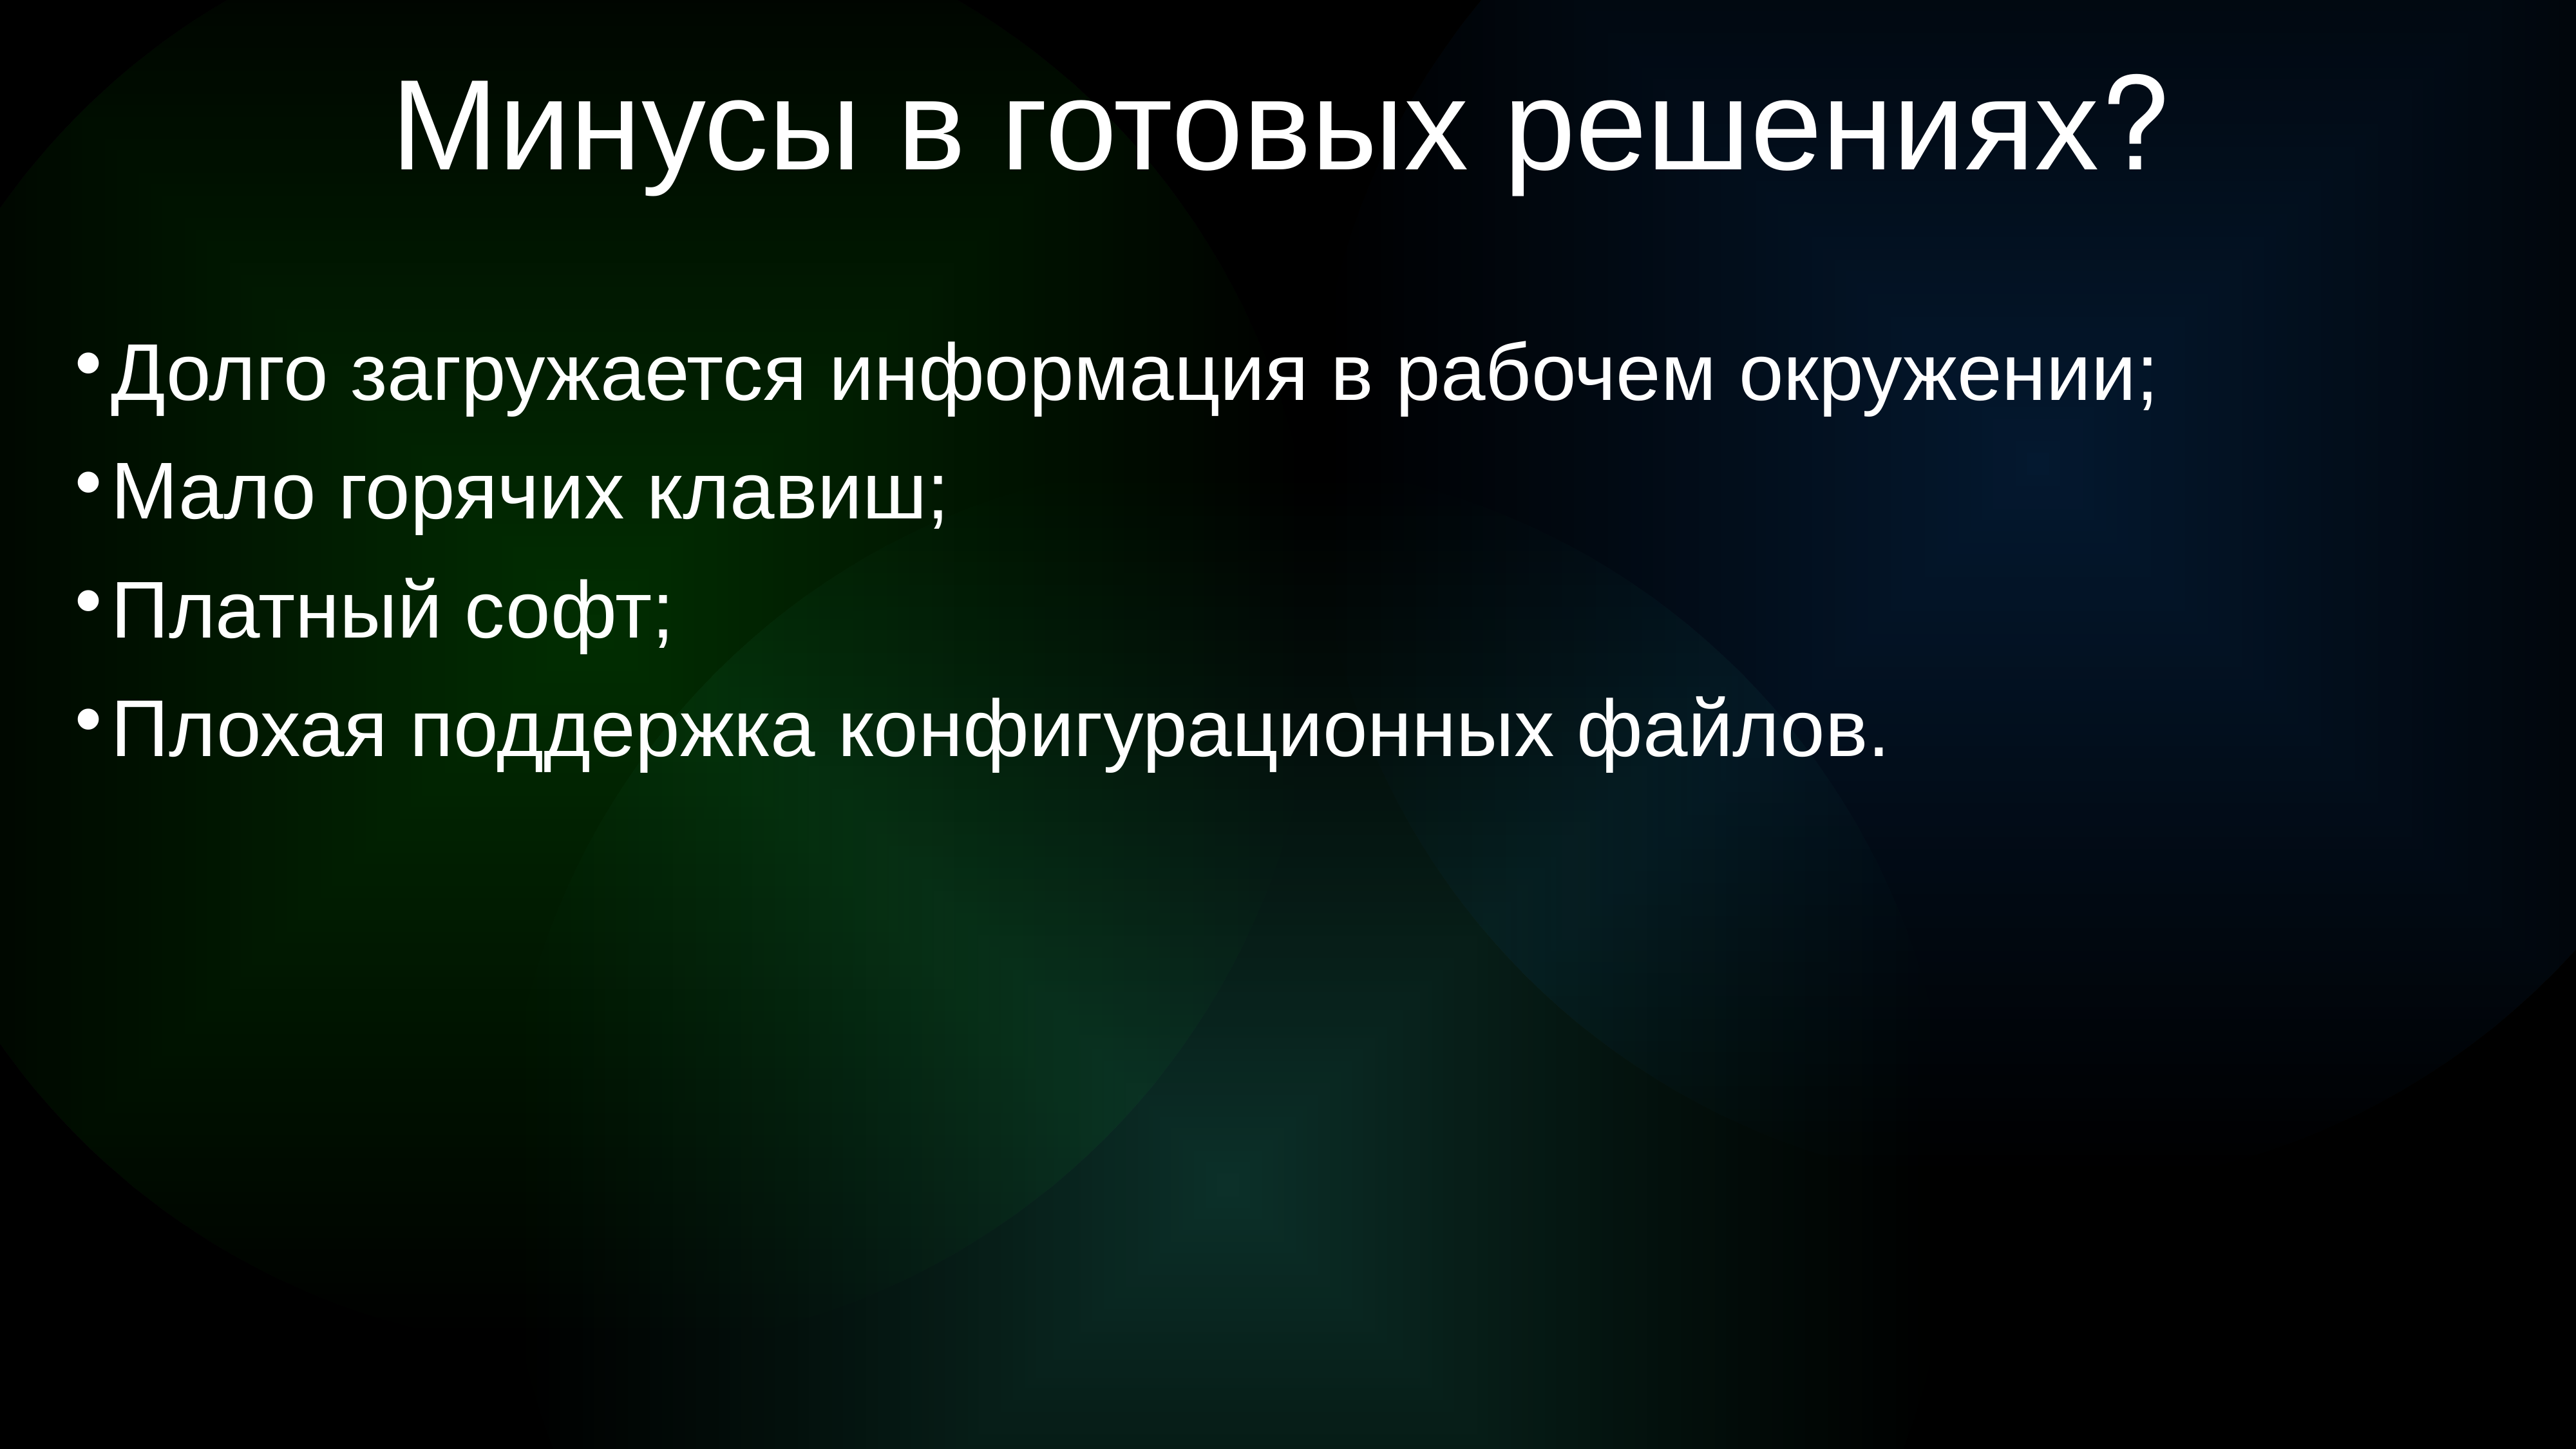

Минусы в готовых решениях?
Долго загружается информация в рабочем окружении;
Мало горячих клавиш;
Платный софт;
Плохая поддержка конфигурационных файлов.